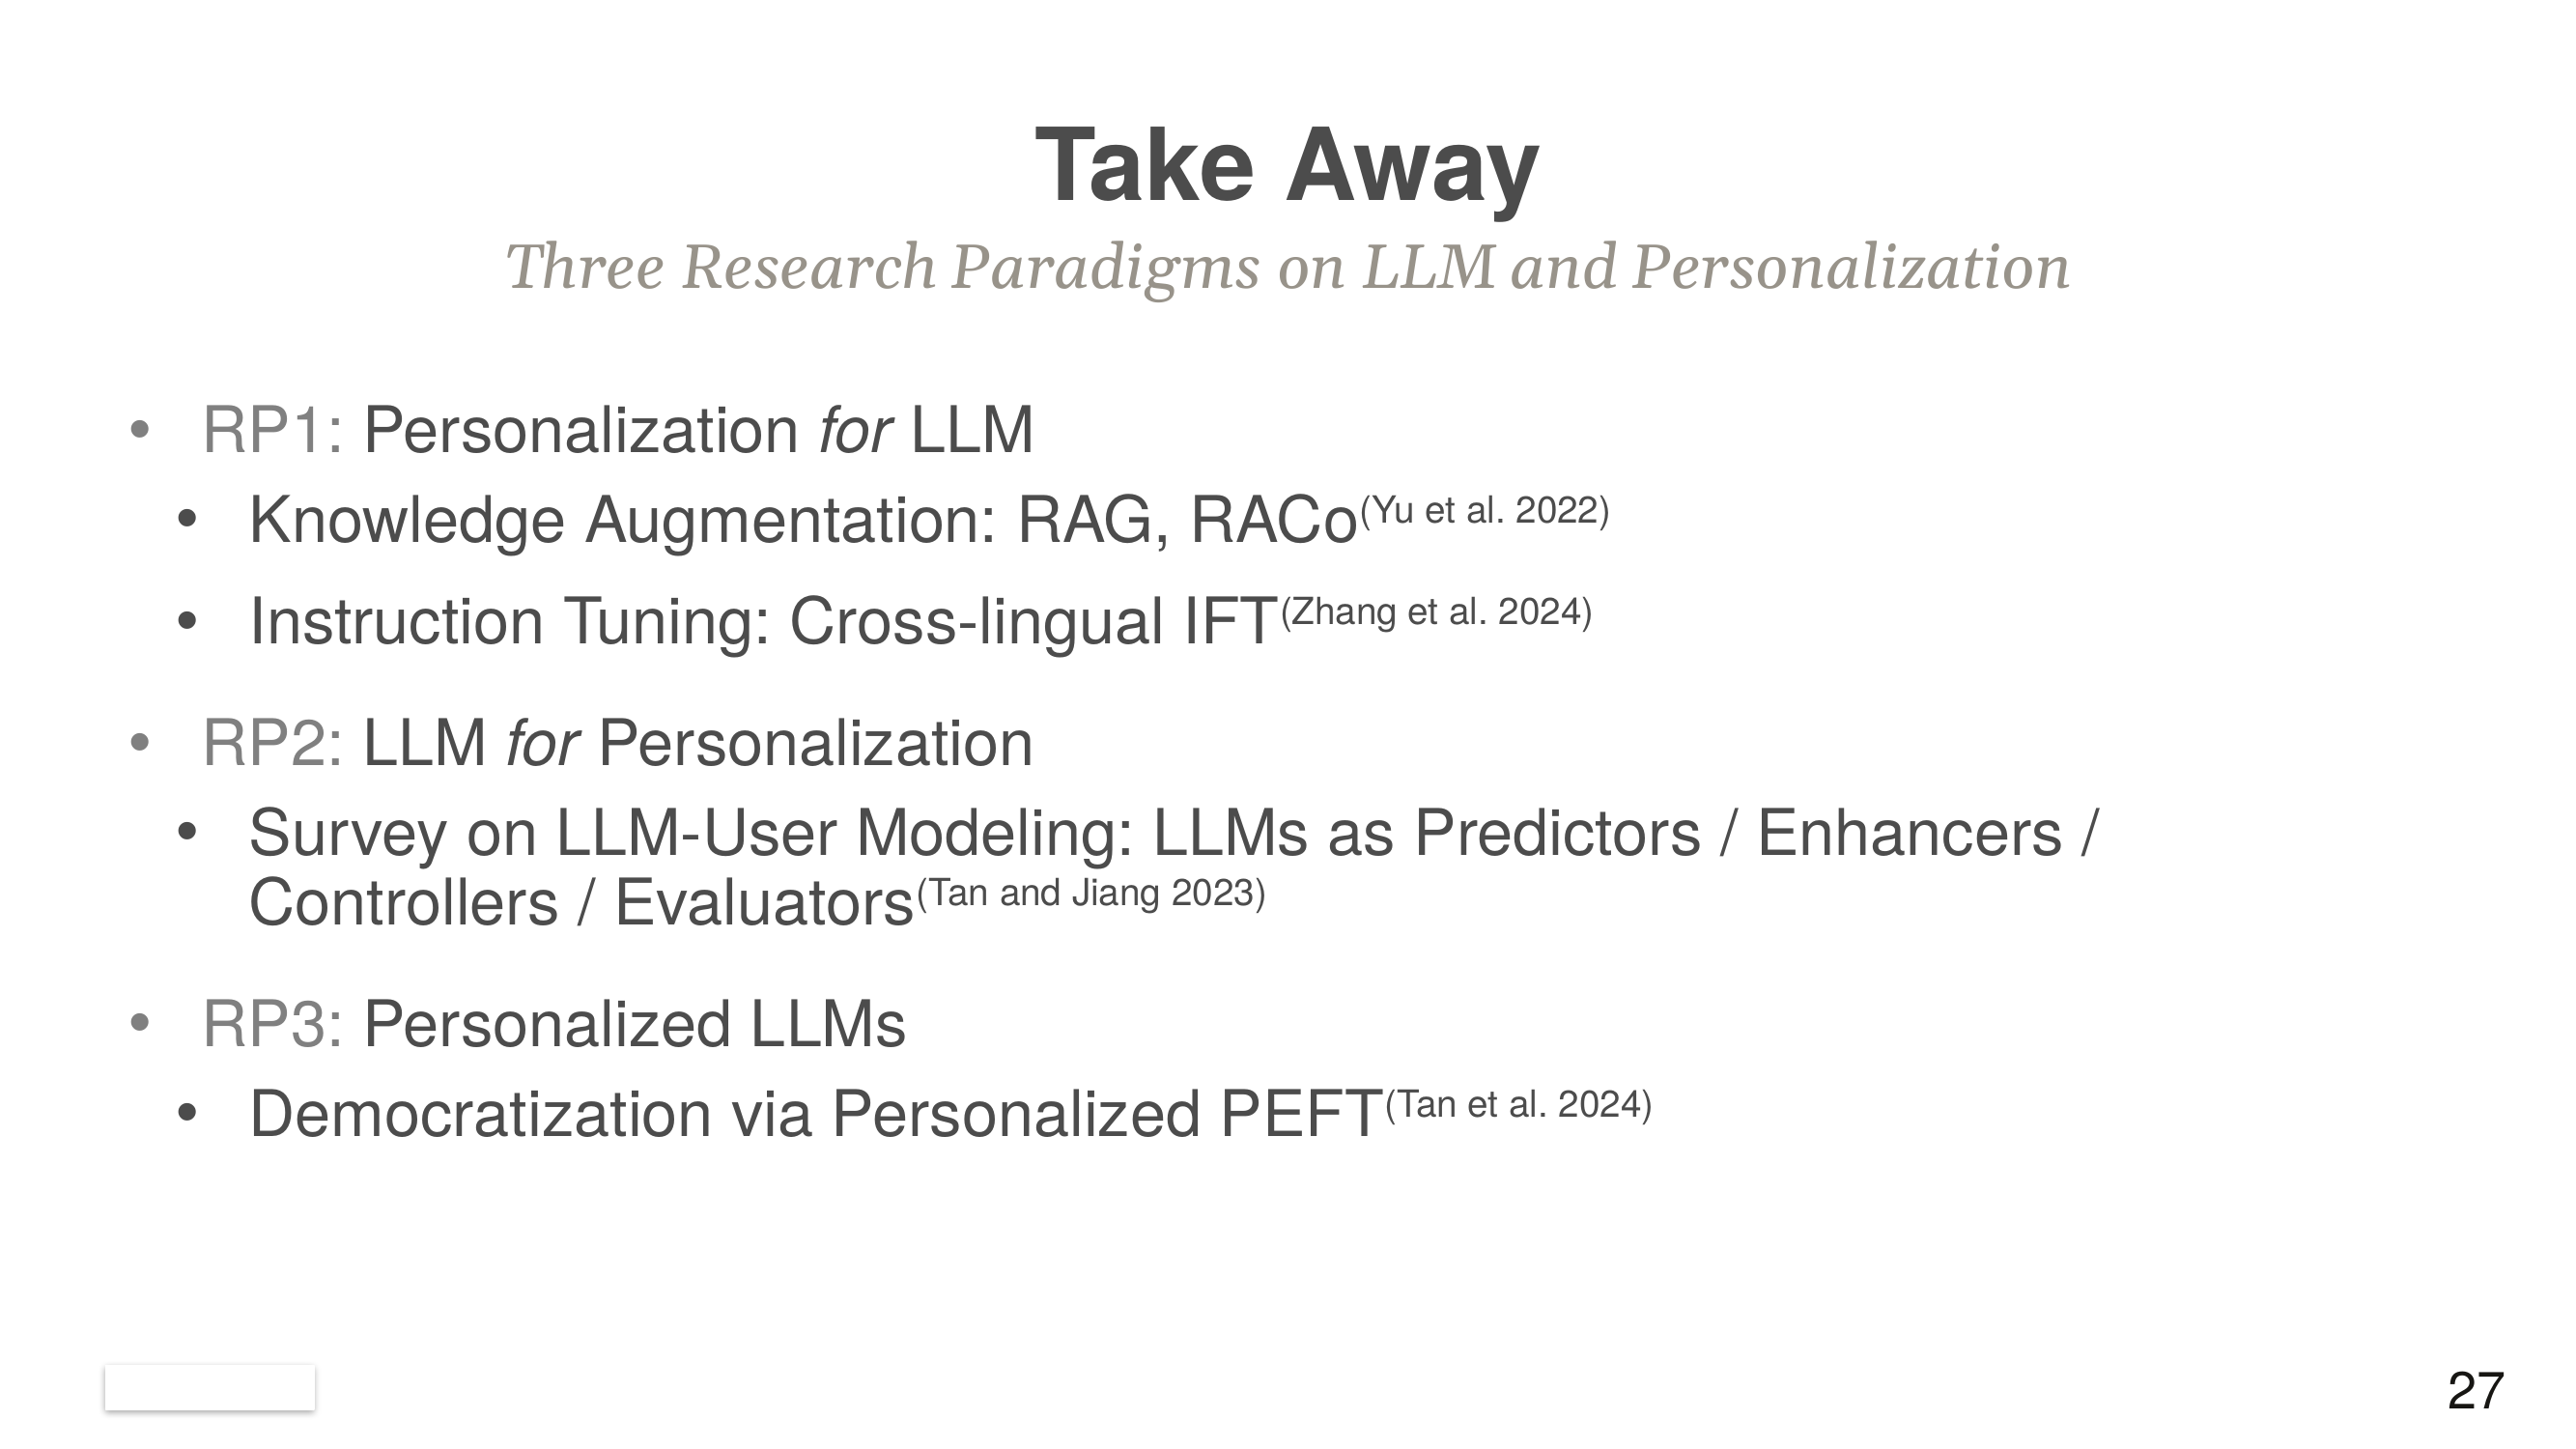

# Take Away
Three Research Paradigms on LLM and Personalization
RP1: Personalization for LLM
Knowledge Augmentation: RAG, RACo(Yu et al. 2022)
Instruction Tuning: Cross-lingual IFT(Zhang et al. 2024)
RP2: LLM for Personalization
Survey on LLM-User Modeling: LLMs as Predictors / Enhancers / Controllers / Evaluators(Tan and Jiang 2023)
RP3: Personalized LLMs
Democratization via Personalized PEFT(Tan et al. 2024)
27